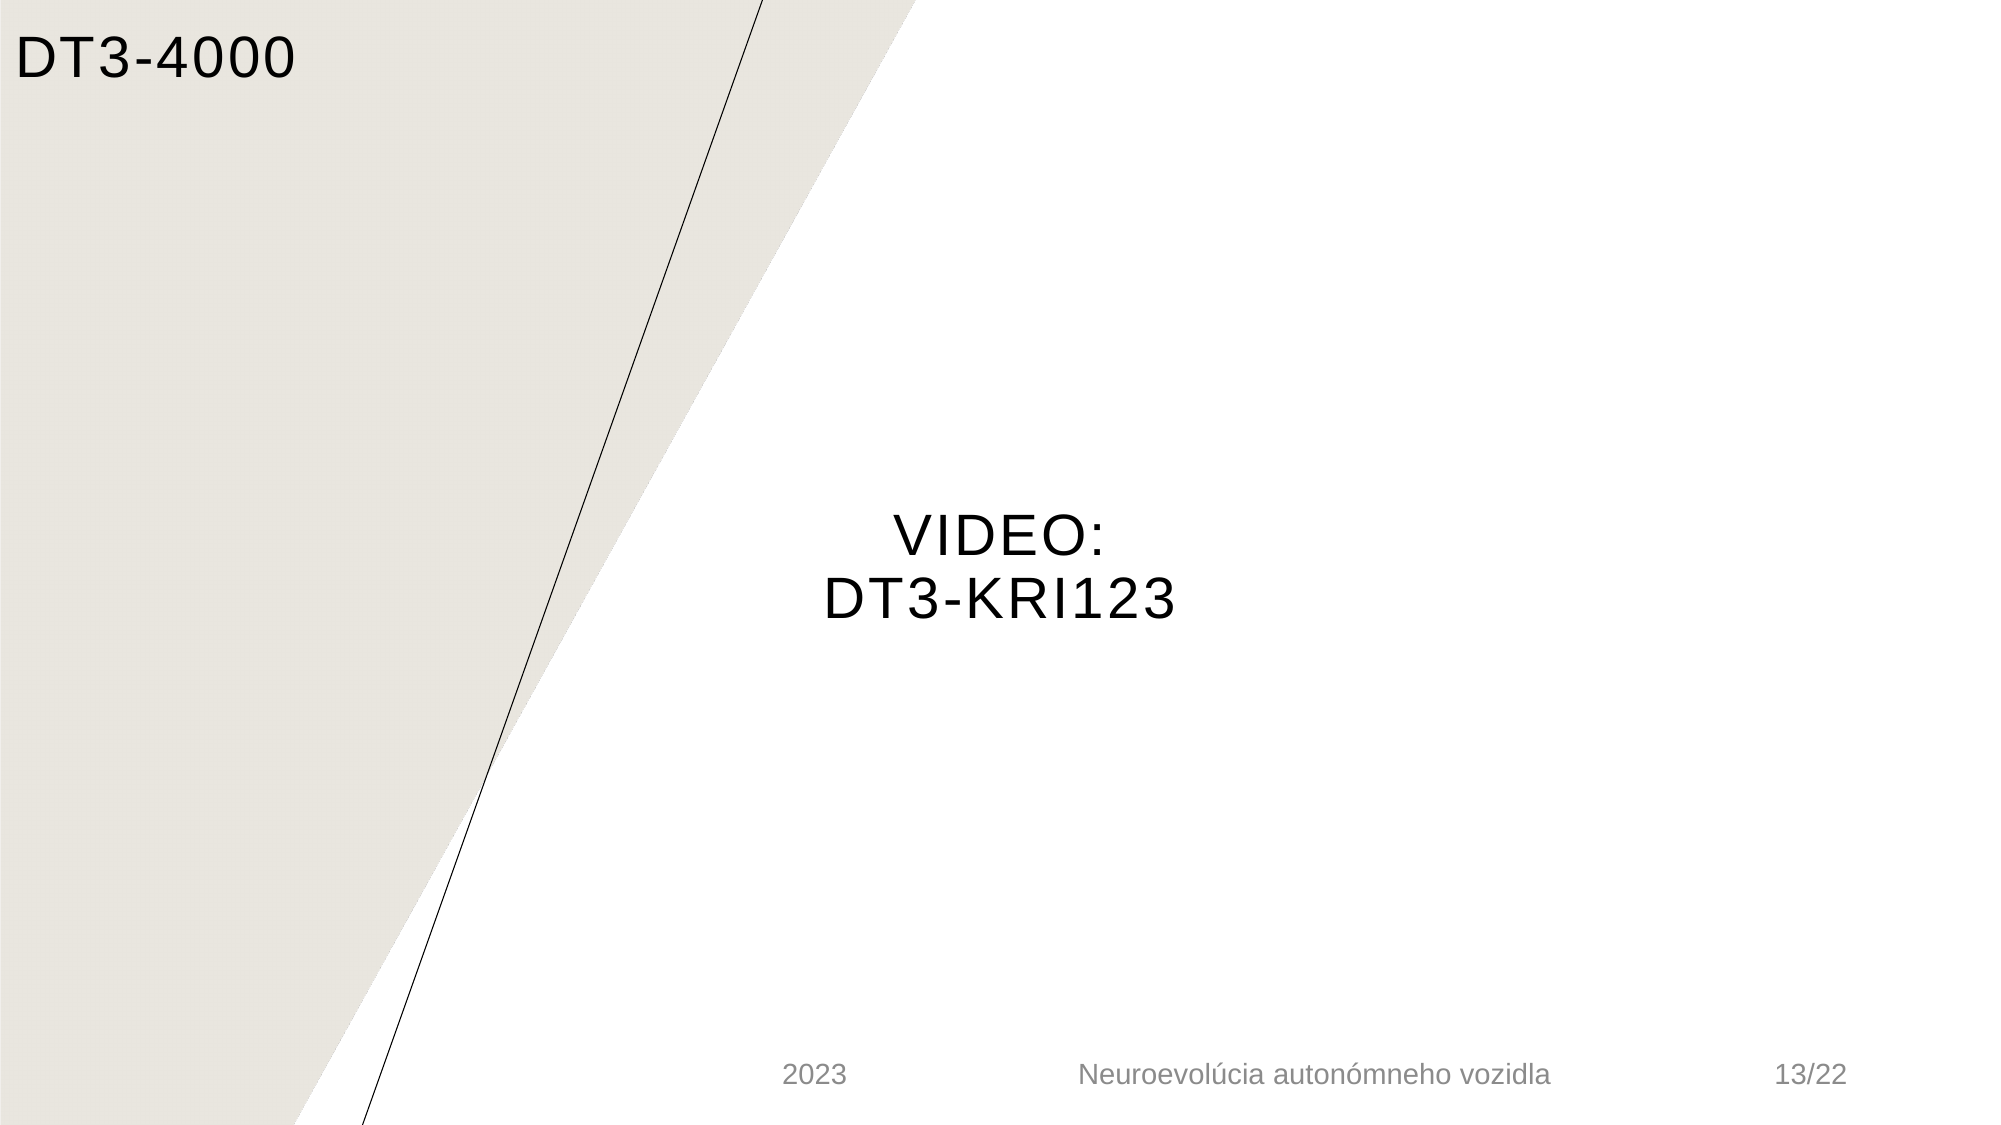

# DT3-4000
Video:
dt3-kri123
2023
Neuroevolúcia autonómneho vozidla
13/22